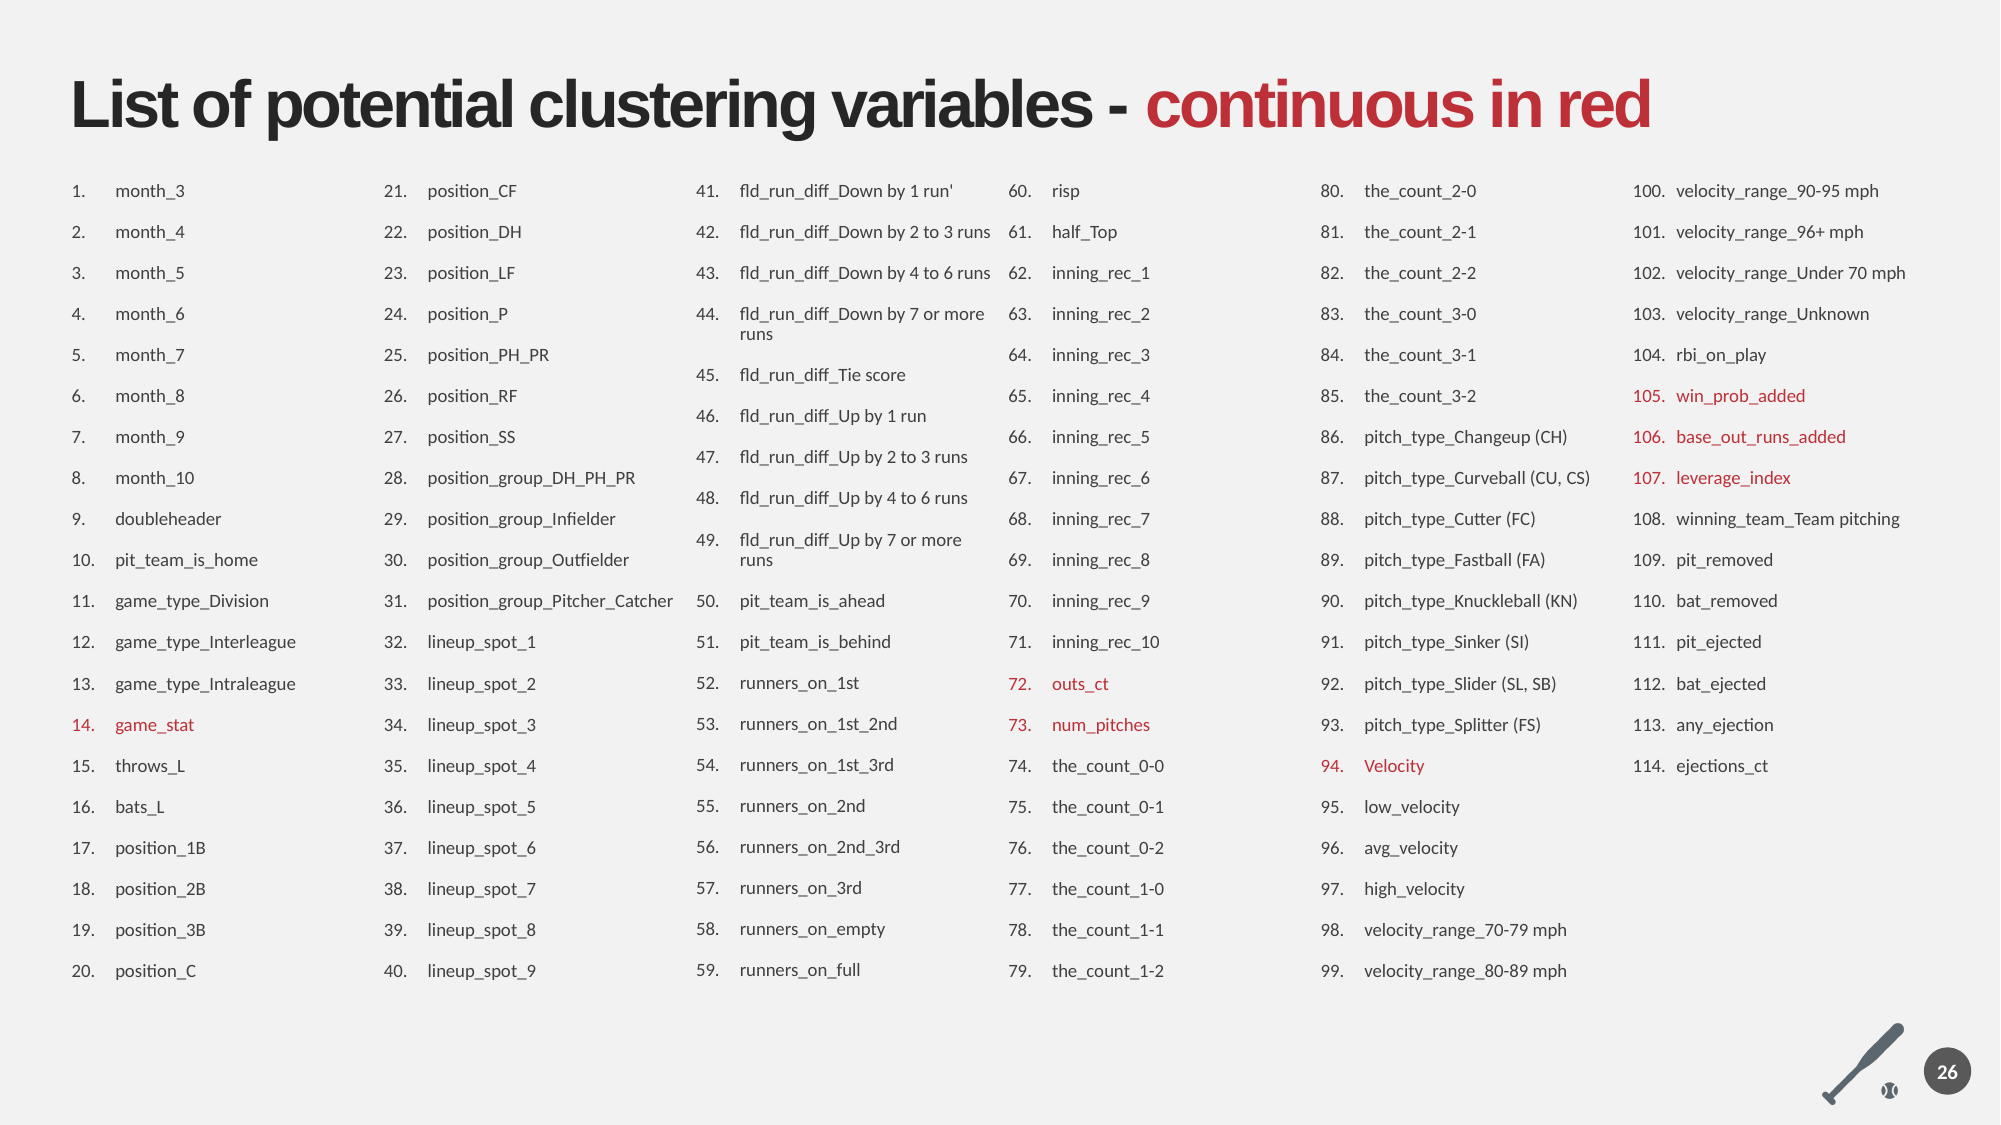

# List of potential clustering variables - continuous in red
month_3
month_4
month_5
month_6
month_7
month_8
month_9
month_10
doubleheader
pit_team_is_home
game_type_Division
game_type_Interleague
game_type_Intraleague
game_stat
throws_L
bats_L
position_1B
position_2B
position_3B
position_C
position_CF
position_DH
position_LF
position_P
position_PH_PR
position_RF
position_SS
position_group_DH_PH_PR
position_group_Infielder
position_group_Outfielder
position_group_Pitcher_Catcher
lineup_spot_1
lineup_spot_2
lineup_spot_3
lineup_spot_4
lineup_spot_5
lineup_spot_6
lineup_spot_7
lineup_spot_8
lineup_spot_9
fld_run_diff_Down by 1 run'
fld_run_diff_Down by 2 to 3 runs
fld_run_diff_Down by 4 to 6 runs
fld_run_diff_Down by 7 or more runs
fld_run_diff_Tie score
fld_run_diff_Up by 1 run
fld_run_diff_Up by 2 to 3 runs
fld_run_diff_Up by 4 to 6 runs
fld_run_diff_Up by 7 or more runs
pit_team_is_ahead
pit_team_is_behind
runners_on_1st
runners_on_1st_2nd
runners_on_1st_3rd
runners_on_2nd
runners_on_2nd_3rd
runners_on_3rd
runners_on_empty
runners_on_full
risp
half_Top
inning_rec_1
inning_rec_2
inning_rec_3
inning_rec_4
inning_rec_5
inning_rec_6
inning_rec_7
inning_rec_8
inning_rec_9
inning_rec_10
outs_ct
num_pitches
the_count_0-0
the_count_0-1
the_count_0-2
the_count_1-0
the_count_1-1
the_count_1-2
the_count_2-0
the_count_2-1
the_count_2-2
the_count_3-0
the_count_3-1
the_count_3-2
pitch_type_Changeup (CH)
pitch_type_Curveball (CU, CS)
pitch_type_Cutter (FC)
pitch_type_Fastball (FA)
pitch_type_Knuckleball (KN)
pitch_type_Sinker (SI)
pitch_type_Slider (SL, SB)
pitch_type_Splitter (FS)
Velocity
low_velocity
avg_velocity
high_velocity
velocity_range_70-79 mph
velocity_range_80-89 mph
velocity_range_90-95 mph
velocity_range_96+ mph
velocity_range_Under 70 mph
velocity_range_Unknown
rbi_on_play
win_prob_added
base_out_runs_added
leverage_index
winning_team_Team pitching
pit_removed
bat_removed
pit_ejected
bat_ejected
any_ejection
ejections_ct
26